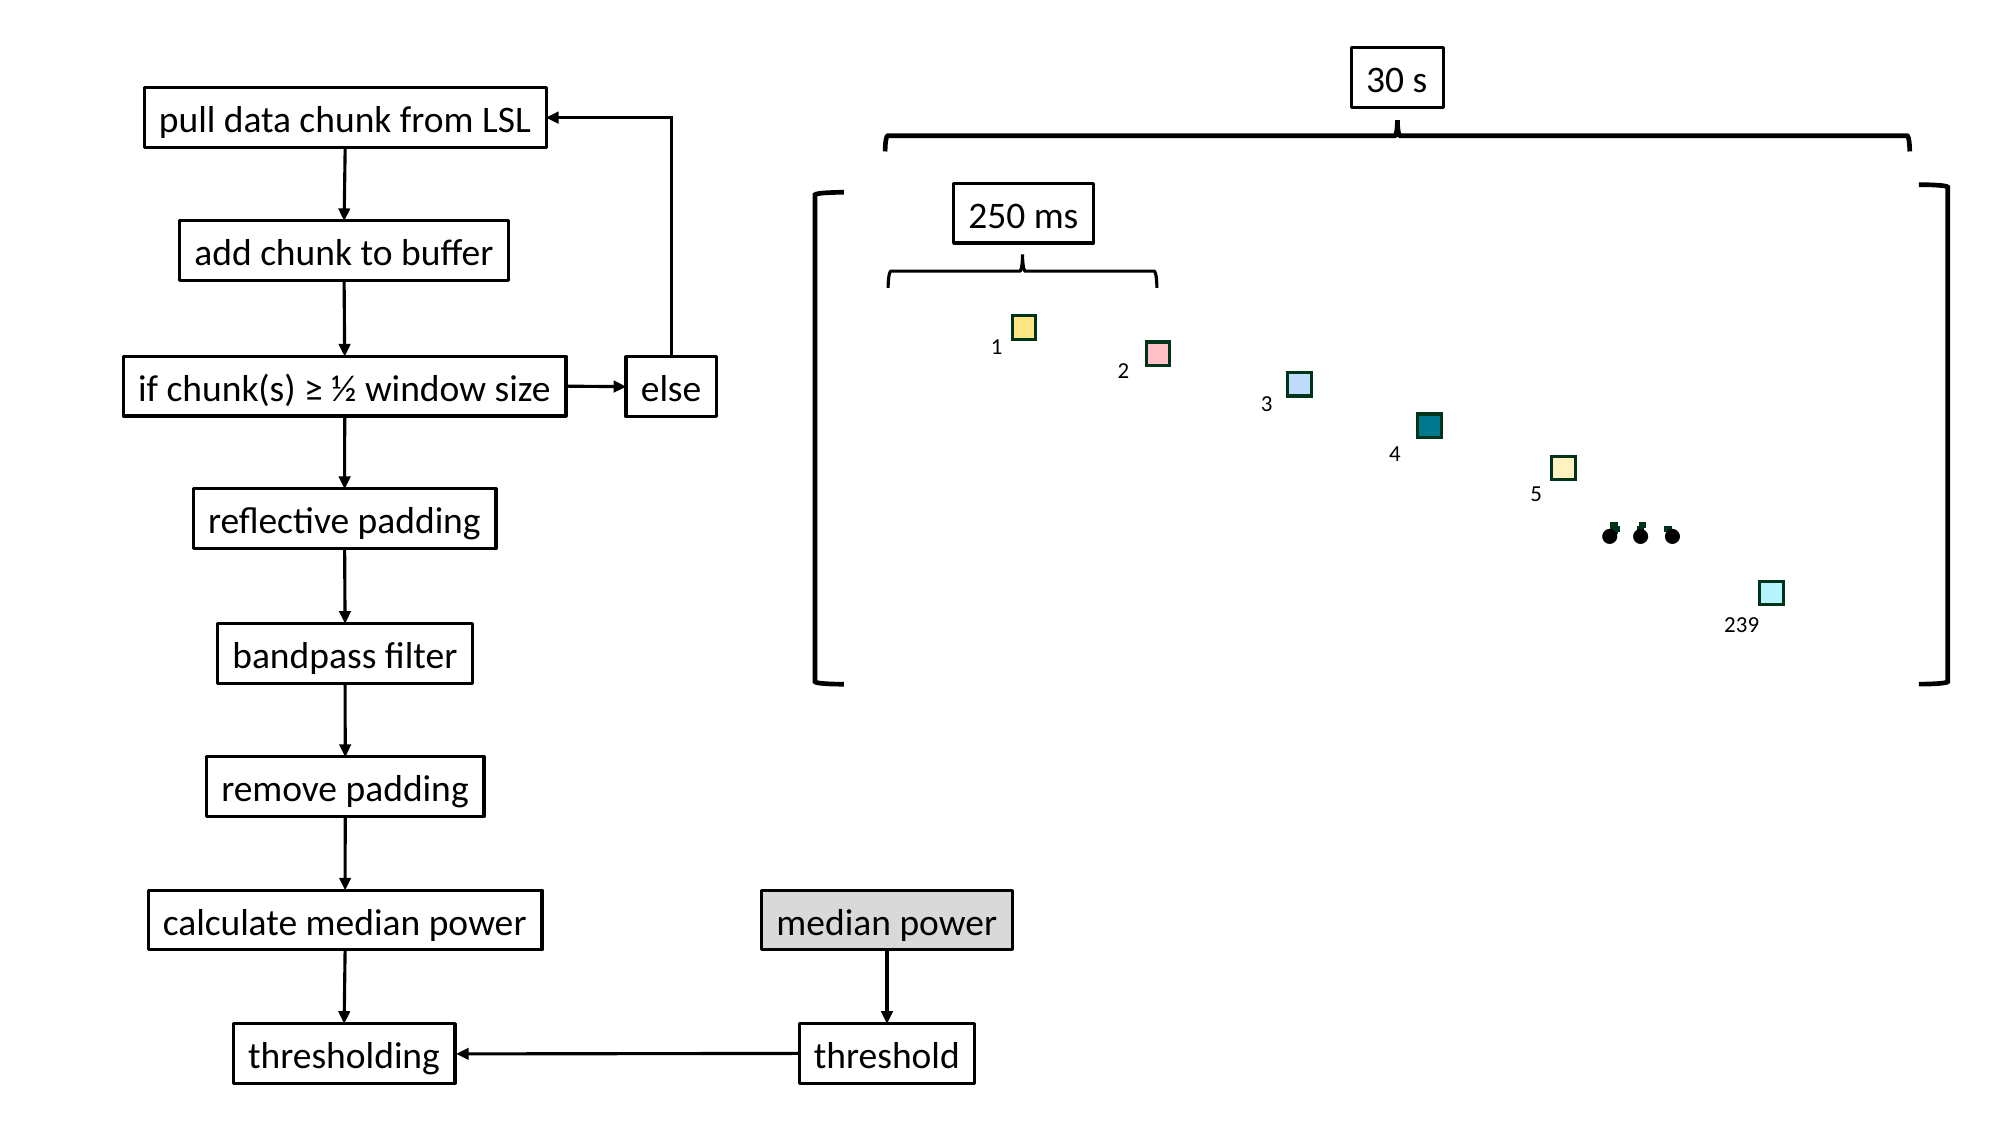

30 s
pull data chunk from LSL

250 ms

add chunk to buffer

1

2
if chunk(s) ≥ ½ window size
else

3
…

4

5
reflective padding

239
bandpass filter
remove padding
calculate median power
median power
threshold
thresholding